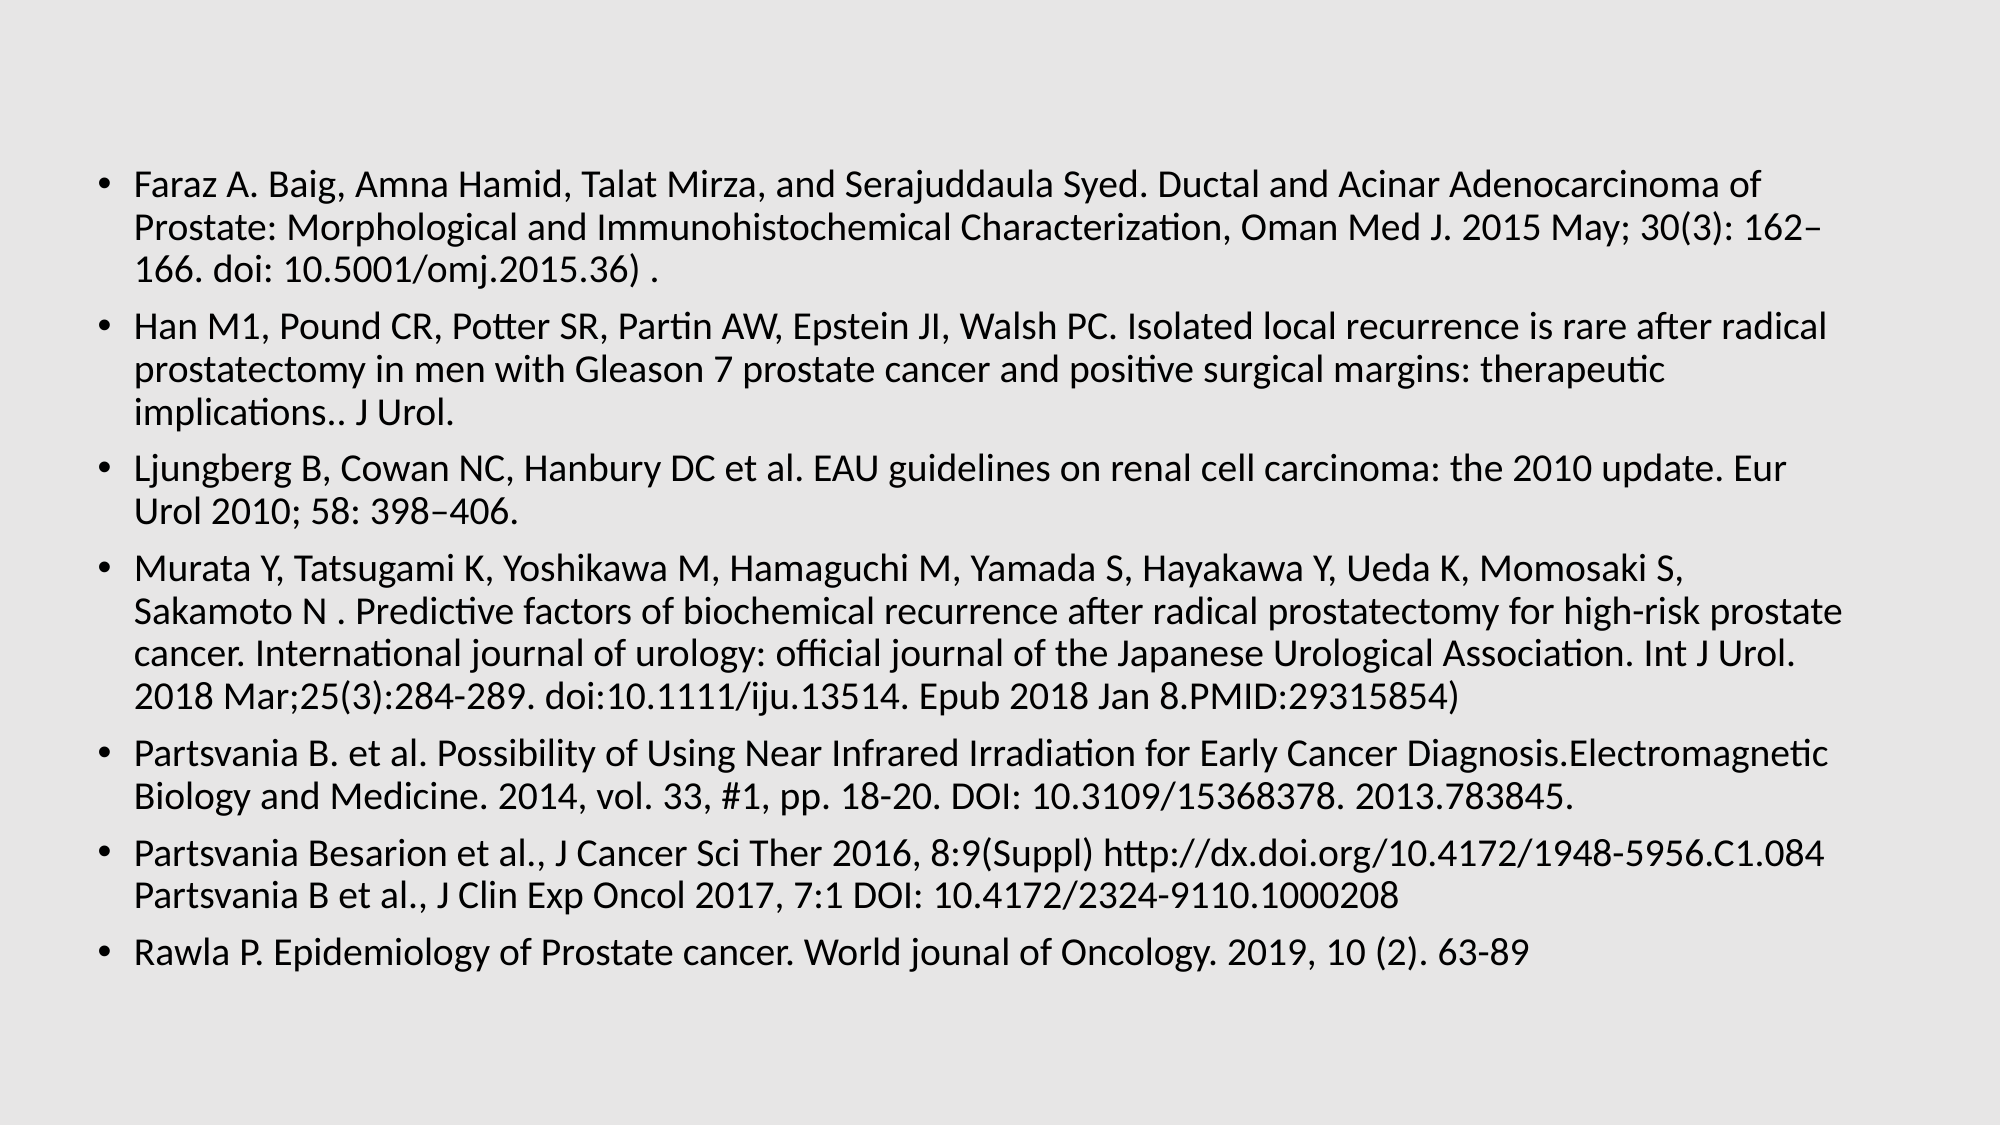

Faraz A. Baig, Amna Hamid, Talat Mirza, and Serajuddaula Syed. Ductal and Acinar Adenocarcinoma of Prostate: Morphological and Immunohistochemical Characterization, Oman Med J. 2015 May; 30(3): 162– 166. doi: 10.5001/omj.2015.36) .
Han M1, Pound CR, Potter SR, Partin AW, Epstein JI, Walsh PC. Isolated local recurrence is rare after radical prostatectomy in men with Gleason 7 prostate cancer and positive surgical margins: therapeutic implications.. J Urol.
Ljungberg B, Cowan NC, Hanbury DC et al. EAU guidelines on renal cell carcinoma: the 2010 update. Eur Urol 2010; 58: 398–406.
Murata Y, Tatsugami K, Yoshikawa M, Hamaguchi M, Yamada S, Hayakawa Y, Ueda K, Momosaki S, Sakamoto N . Predictive factors of biochemical recurrence after radical prostatectomy for high-risk prostate cancer. International journal of urology: official journal of the Japanese Urological Association. Int J Urol. 2018 Mar;25(3):284-289. doi:10.1111/iju.13514. Epub 2018 Jan 8.PMID:29315854)
Partsvania B. et al. Possibility of Using Near Infrared Irradiation for Early Cancer Diagnosis.Electromagnetic Biology and Medicine. 2014, vol. 33, #1, pp. 18-20. DOI: 10.3109/15368378. 2013.783845.
Partsvania Besarion et al., J Cancer Sci Ther 2016, 8:9(Suppl) http://dx.doi.org/10.4172/1948-5956.C1.084 Partsvania B et al., J Clin Exp Oncol 2017, 7:1 DOI: 10.4172/2324-9110.1000208
Rawla P. Epidemiology of Prostate cancer. World jounal of Oncology. 2019, 10 (2). 63-89